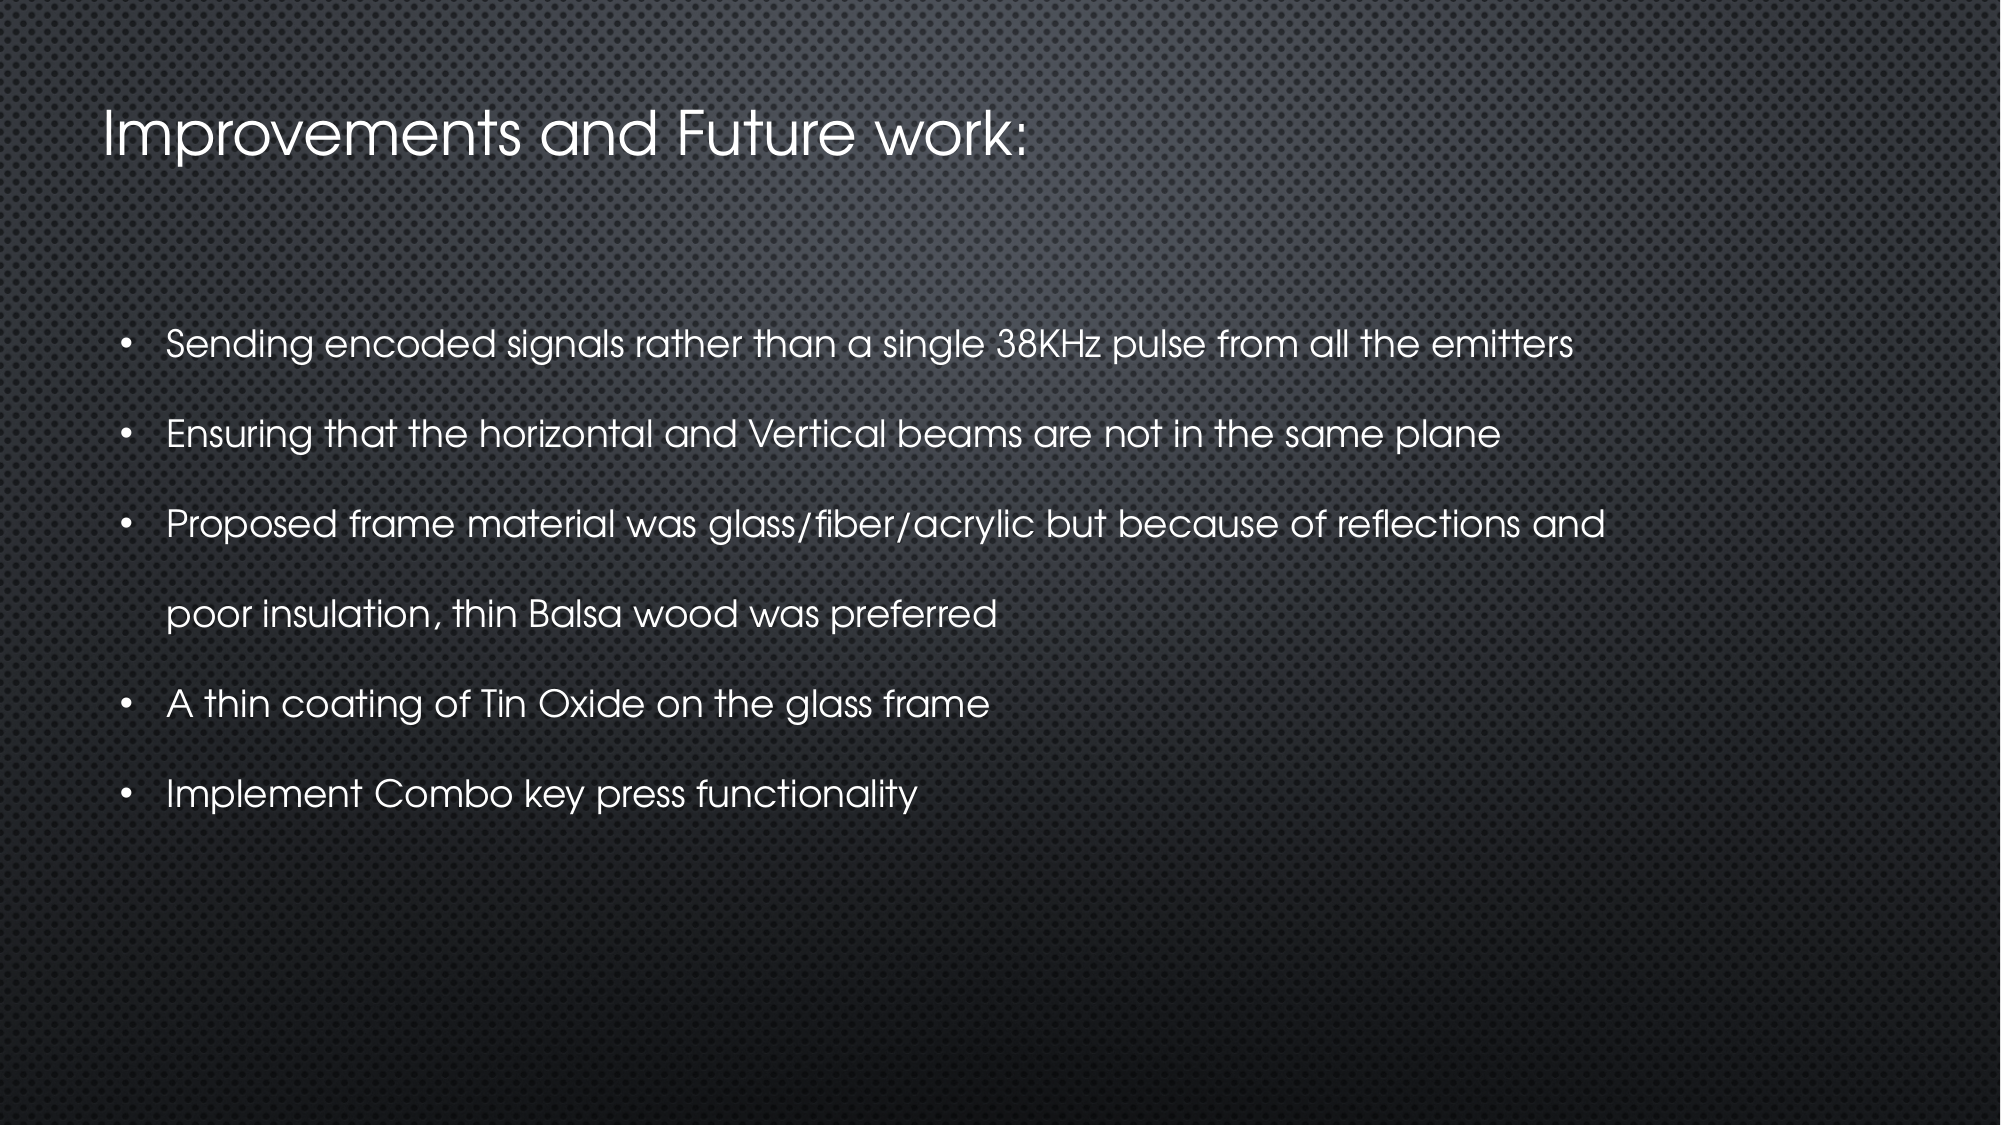

# Improvements and Future work:
Sending encoded signals rather than a single 38KHz pulse from all the emitters
Ensuring that the horizontal and Vertical beams are not in the same plane
Proposed frame material was glass/fiber/acrylic but because of reflections and poor insulation, thin Balsa wood was preferred
A thin coating of Tin Oxide on the glass frame
Implement Combo key press functionality